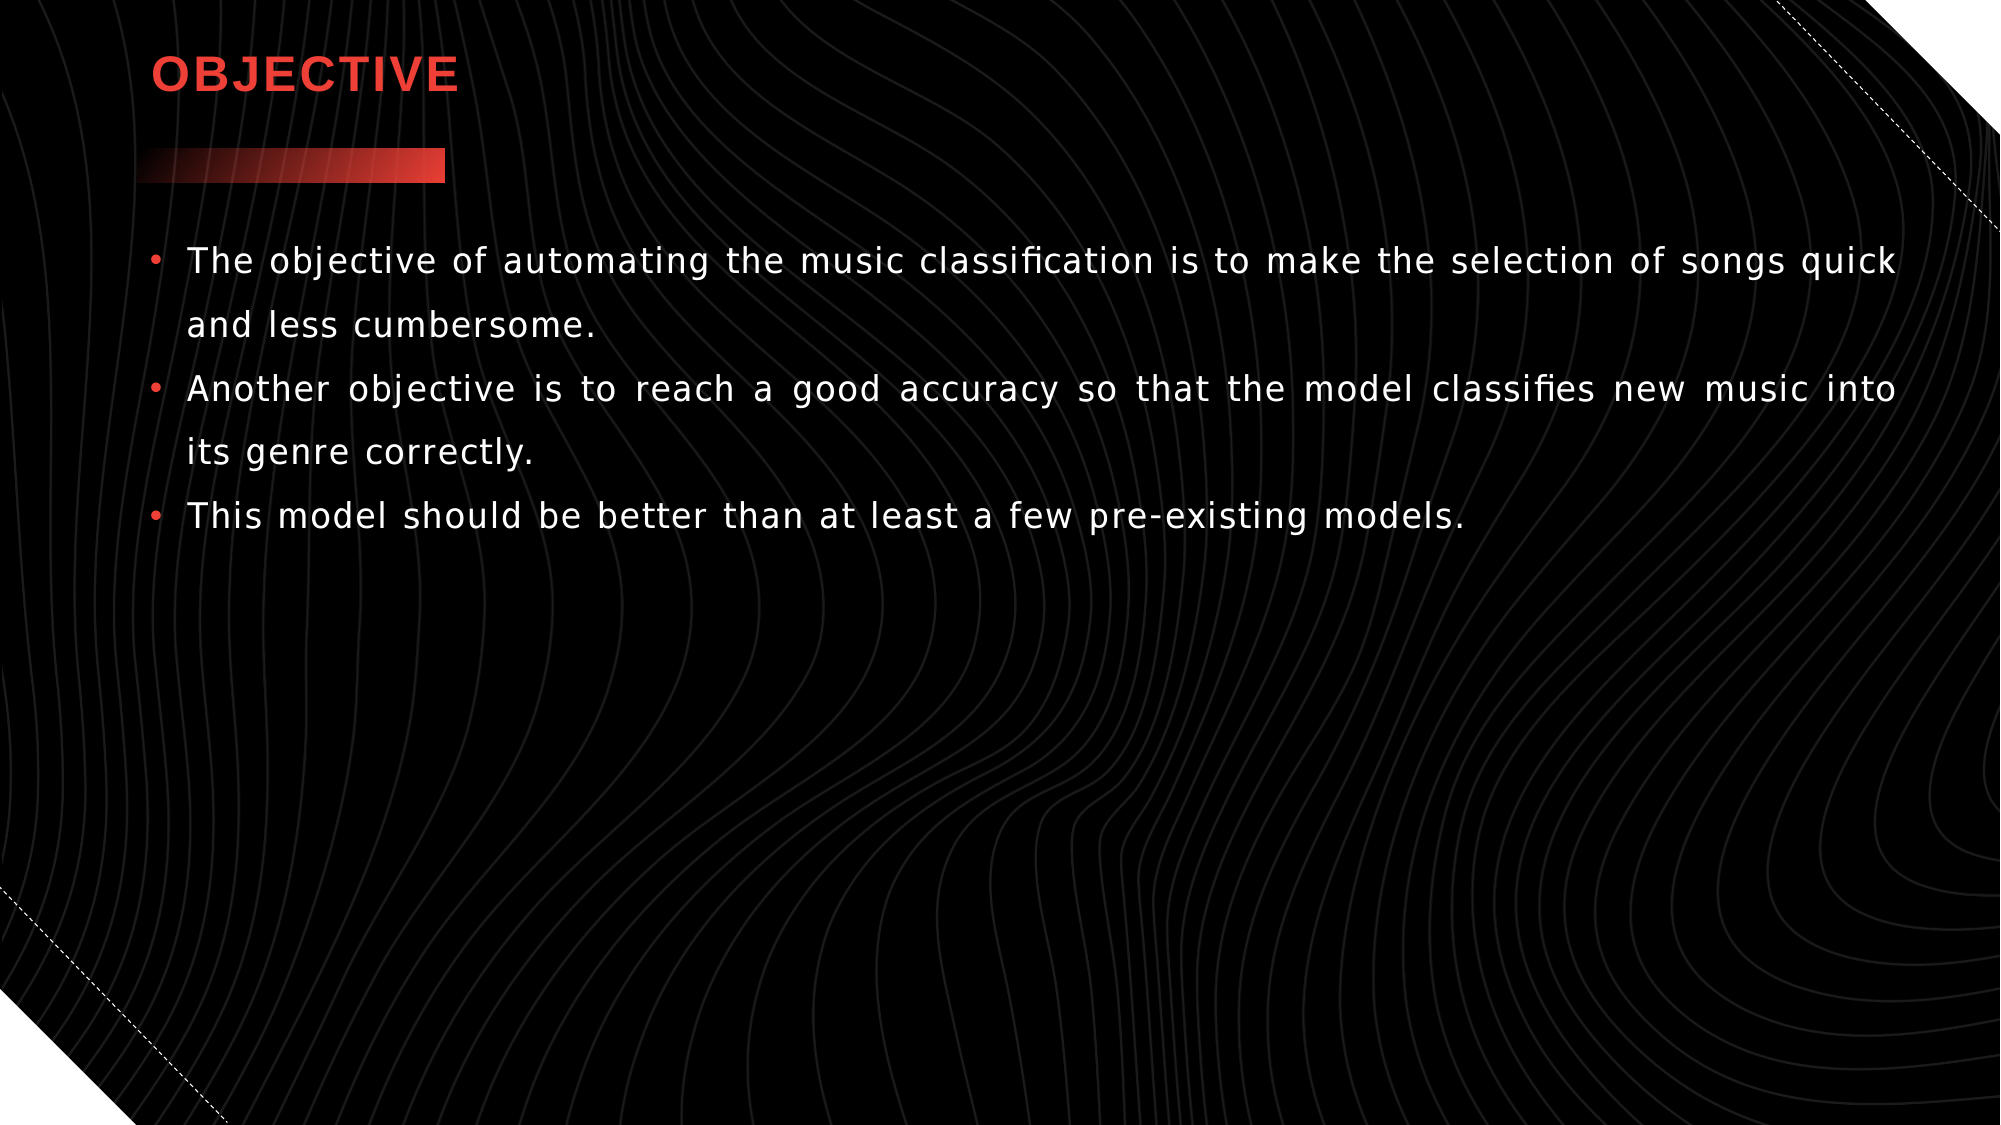

# OBJECTIVE
The objective of automating the music classification is to make the selection of songs quick and less cumbersome.
Another objective is to reach a good accuracy so that the model classifies new music into its genre correctly.
This model should be better than at least a few pre-existing models.